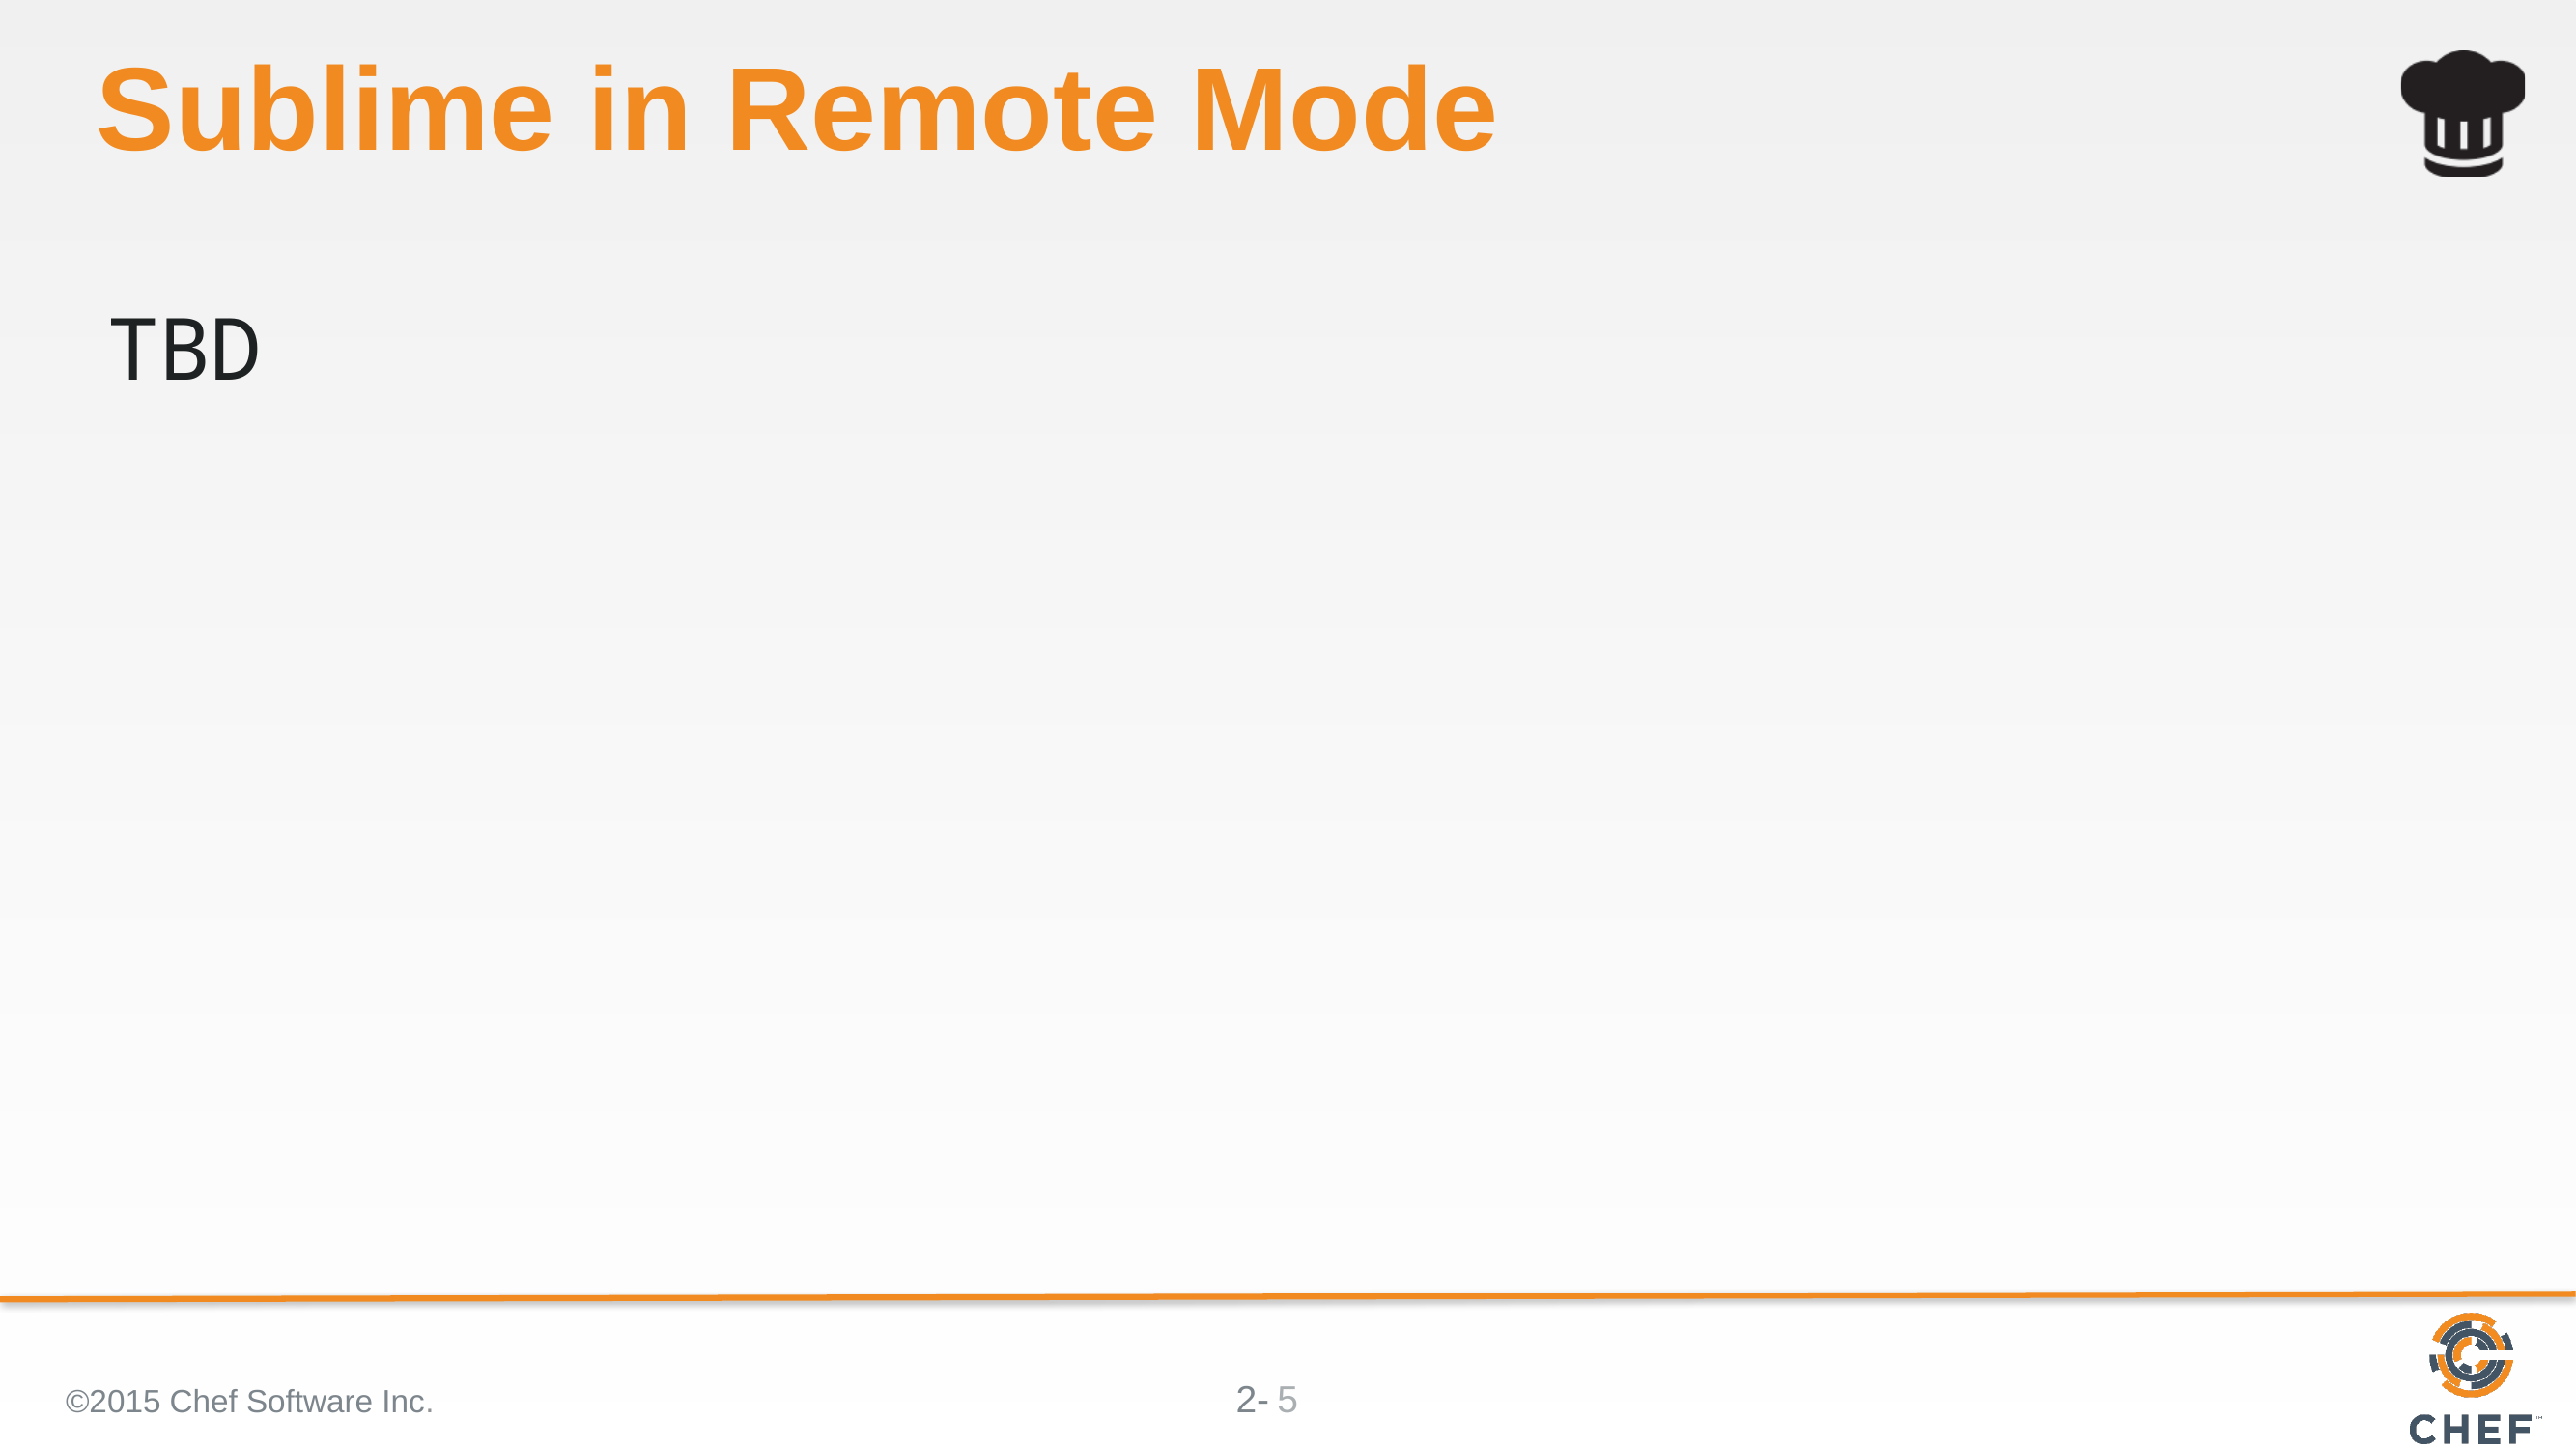

# Sublime in Remote Mode
TBD

©2015 Chef Software Inc.
5